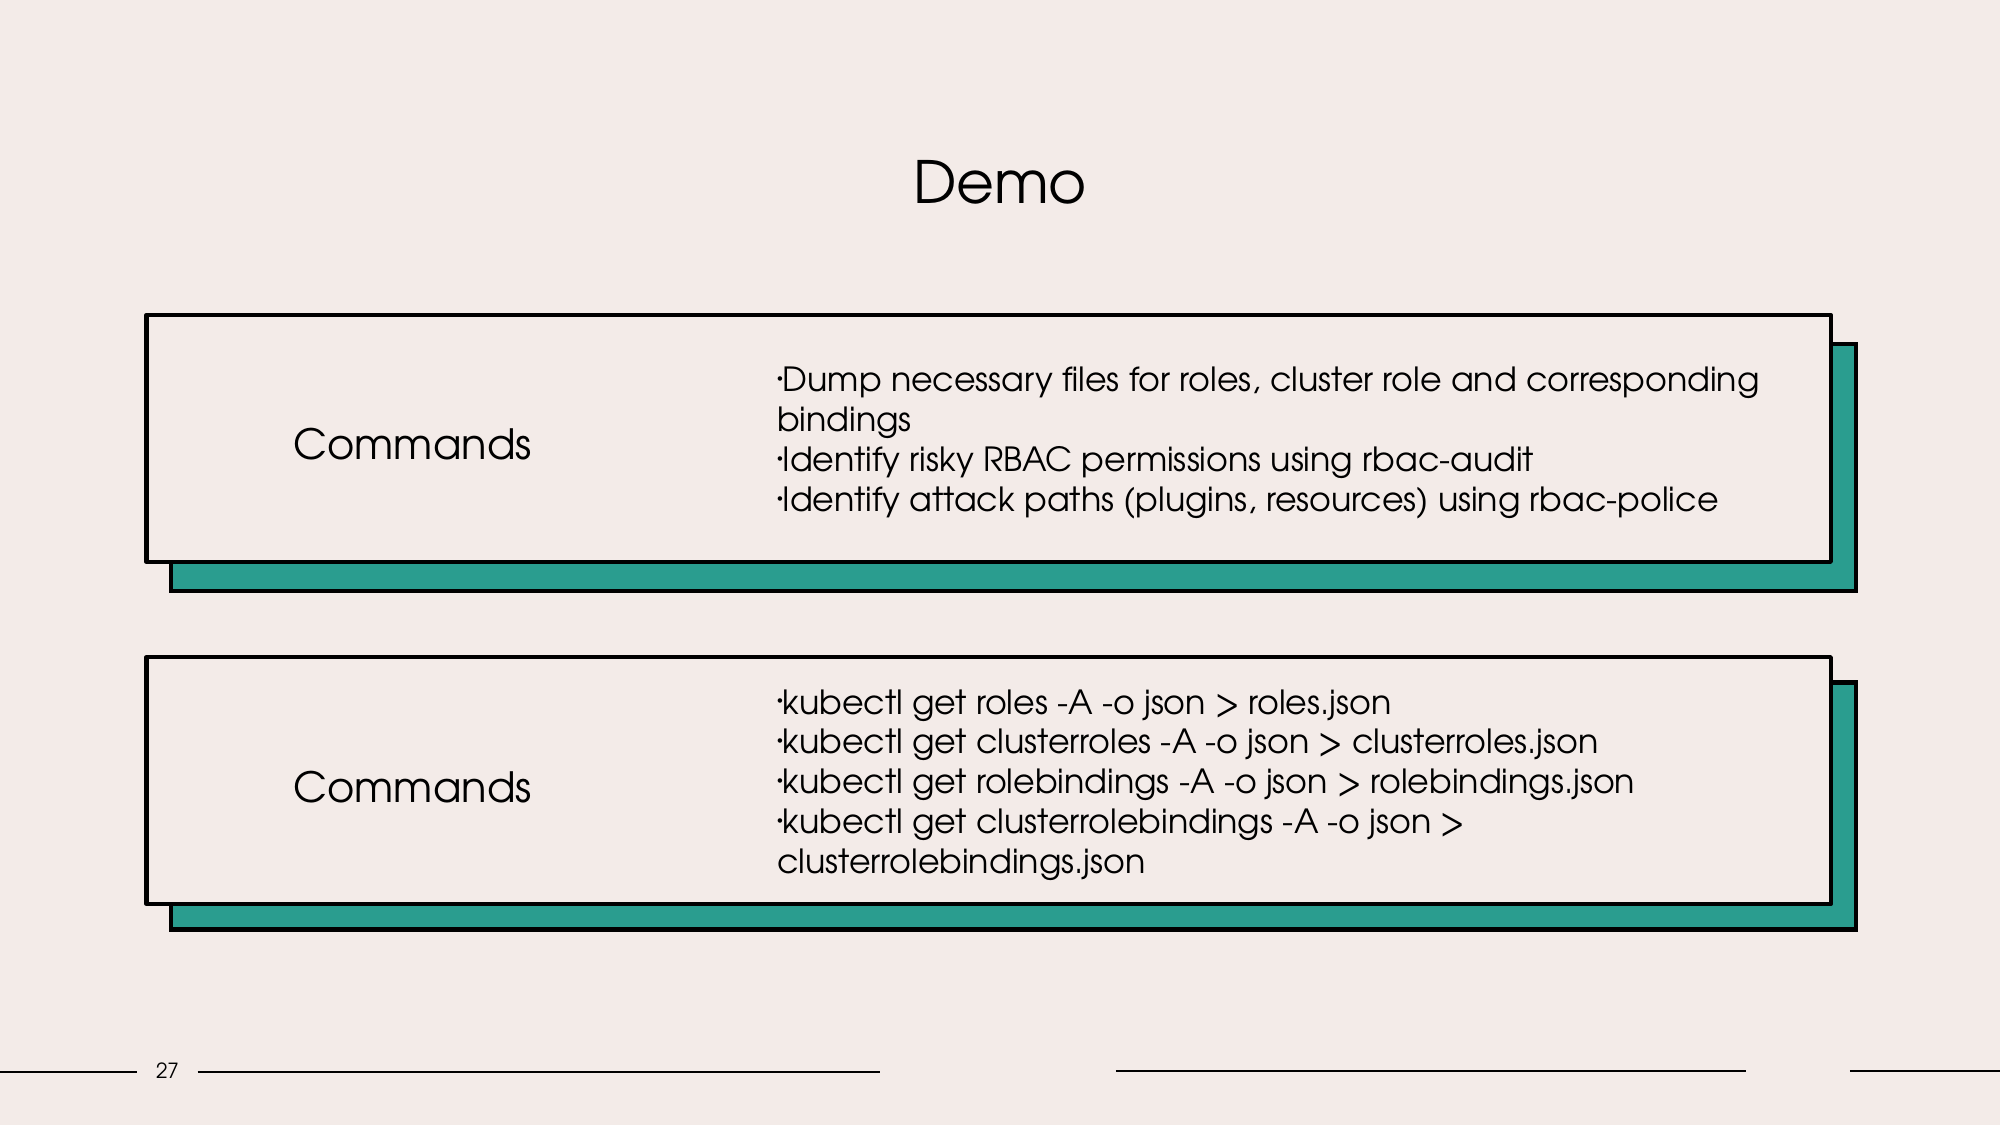

# Demo
Commands
Dump necessary files for roles, cluster role and corresponding bindings
Identify risky RBAC permissions using rbac-audit
Identify attack paths (plugins, resources) using rbac-police
Commands
kubectl get roles -A -o json > roles.json
kubectl get clusterroles -A -o json > clusterroles.json
kubectl get rolebindings -A -o json > rolebindings.json
kubectl get clusterrolebindings -A -o json > clusterrolebindings.json
27